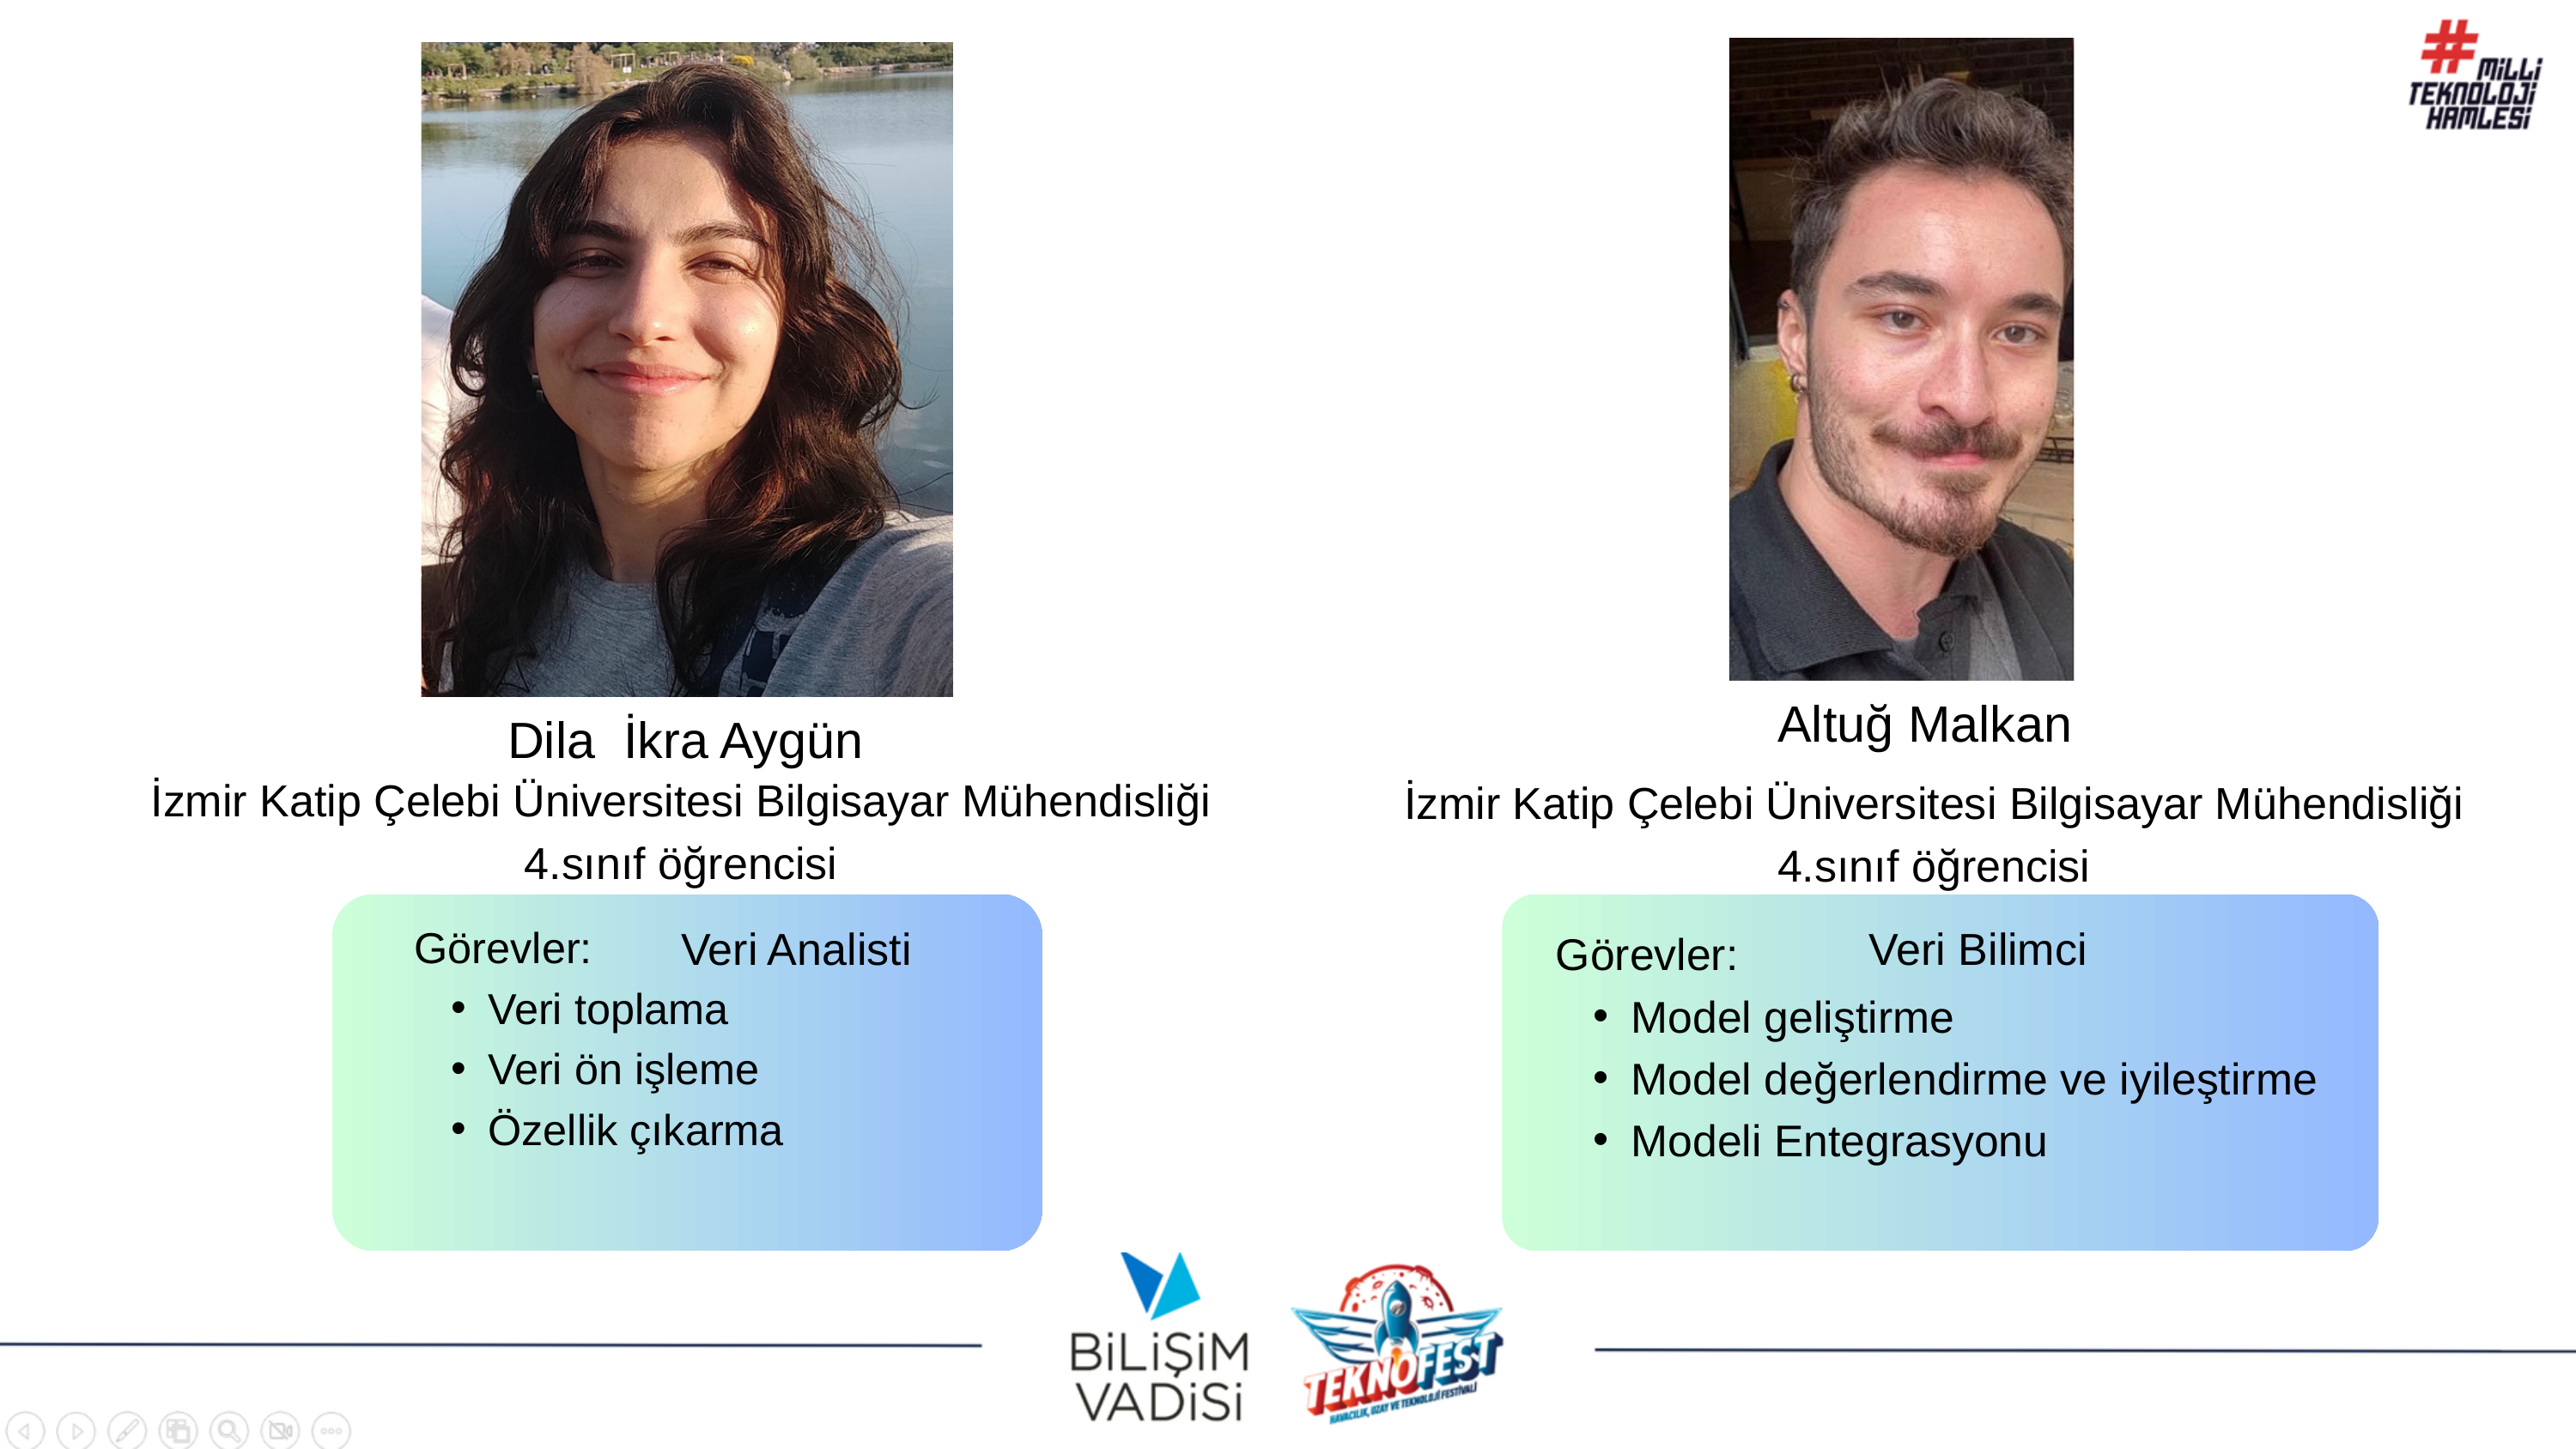

Altuğ Malkan
Dila  İkra Aygün
İzmir Katip Çelebi Üniversitesi Bilgisayar Mühendisliği
4.sınıf öğrencisi
İzmir Katip Çelebi Üniversitesi Bilgisayar Mühendisliği
4.sınıf öğrencisi

Görevler:
Veri toplama
Veri ön işleme
Özellik çıkarma

Veri Analisti
Veri Bilimci
Görevler:
Model geliştirme
Model değerlendirme ve iyileştirme
Modeli Entegrasyonu